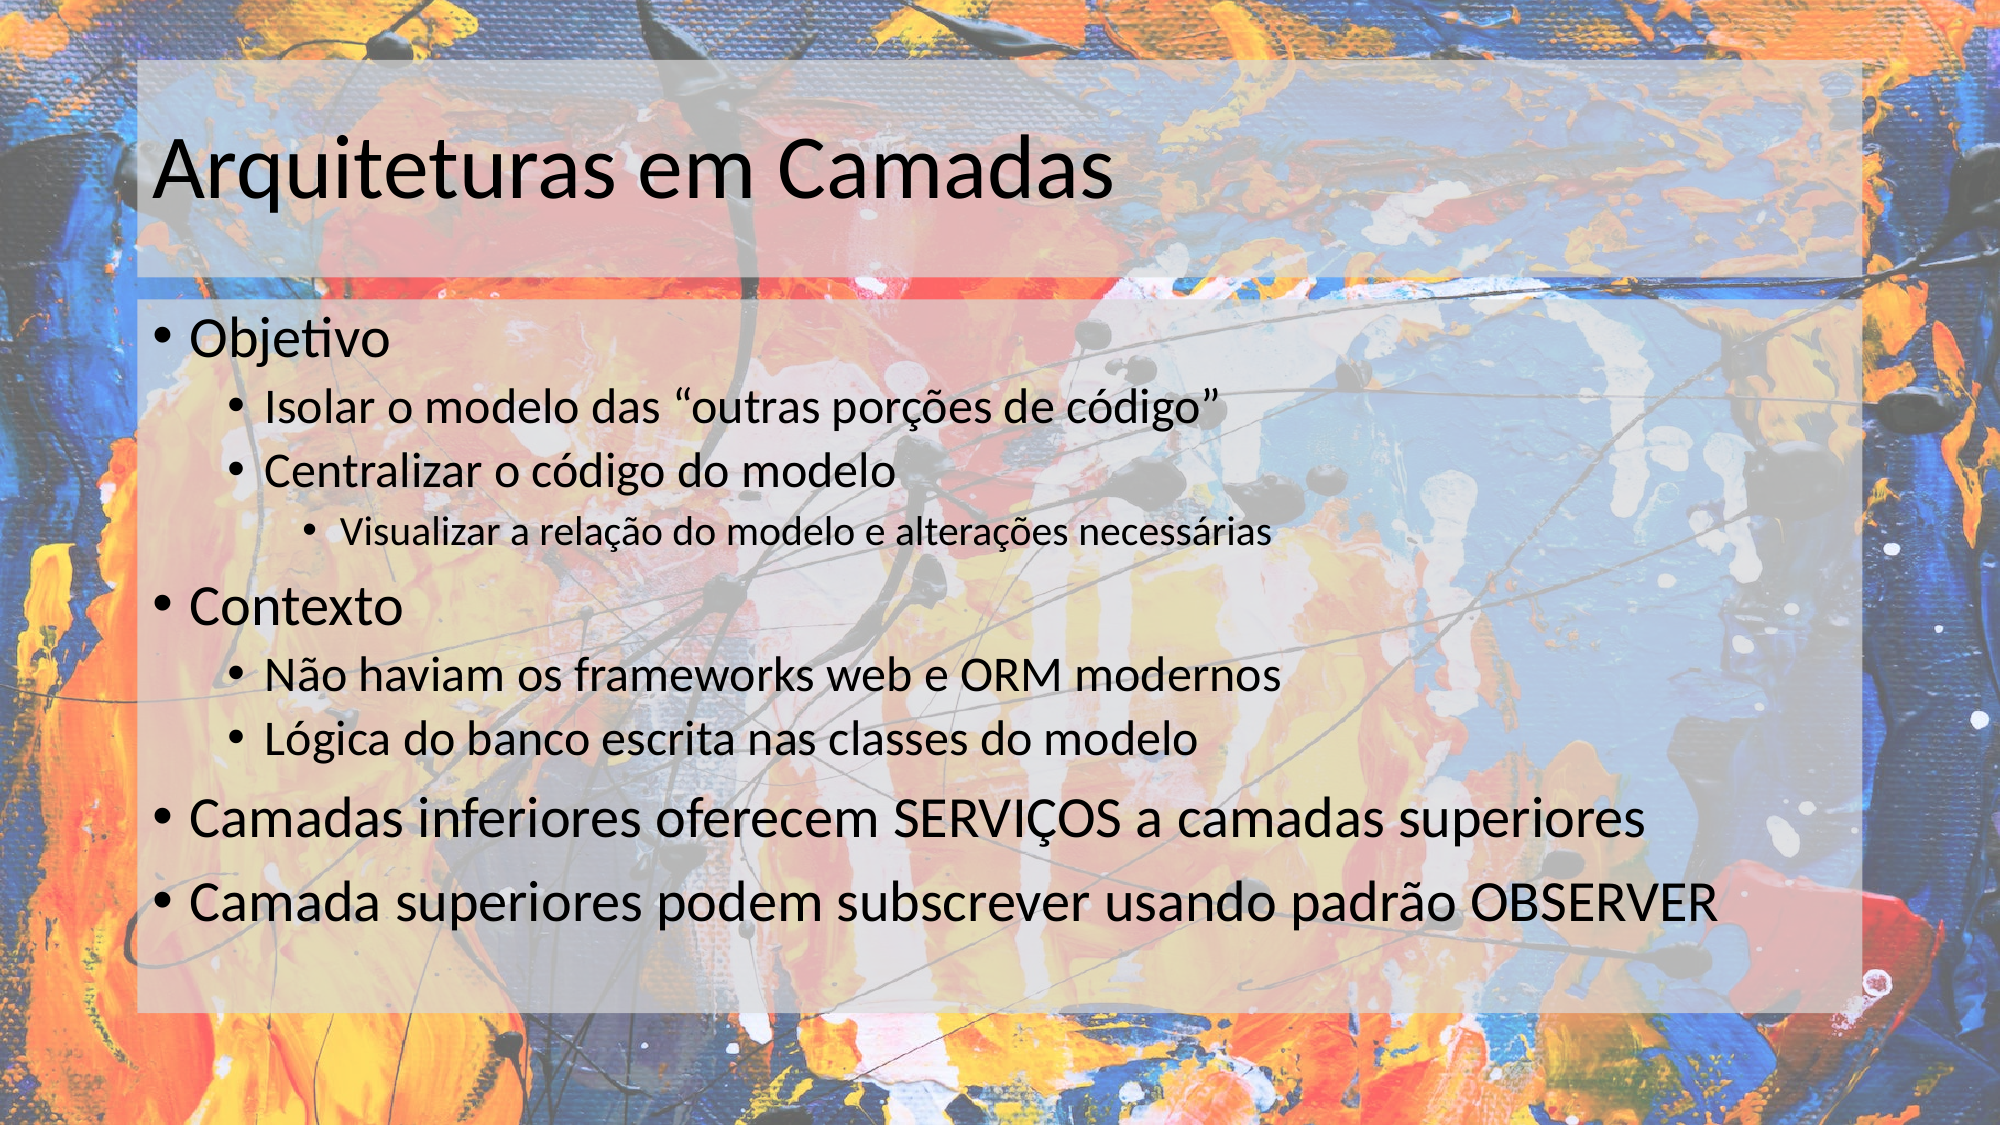

# Arquiteturas em Camadas
Objetivo
Isolar o modelo das “outras porções de código”
Centralizar o código do modelo
Visualizar a relação do modelo e alterações necessárias
Contexto
Não haviam os frameworks web e ORM modernos
Lógica do banco escrita nas classes do modelo
Camadas inferiores oferecem SERVIÇOS a camadas superiores
Camada superiores podem subscrever usando padrão OBSERVER